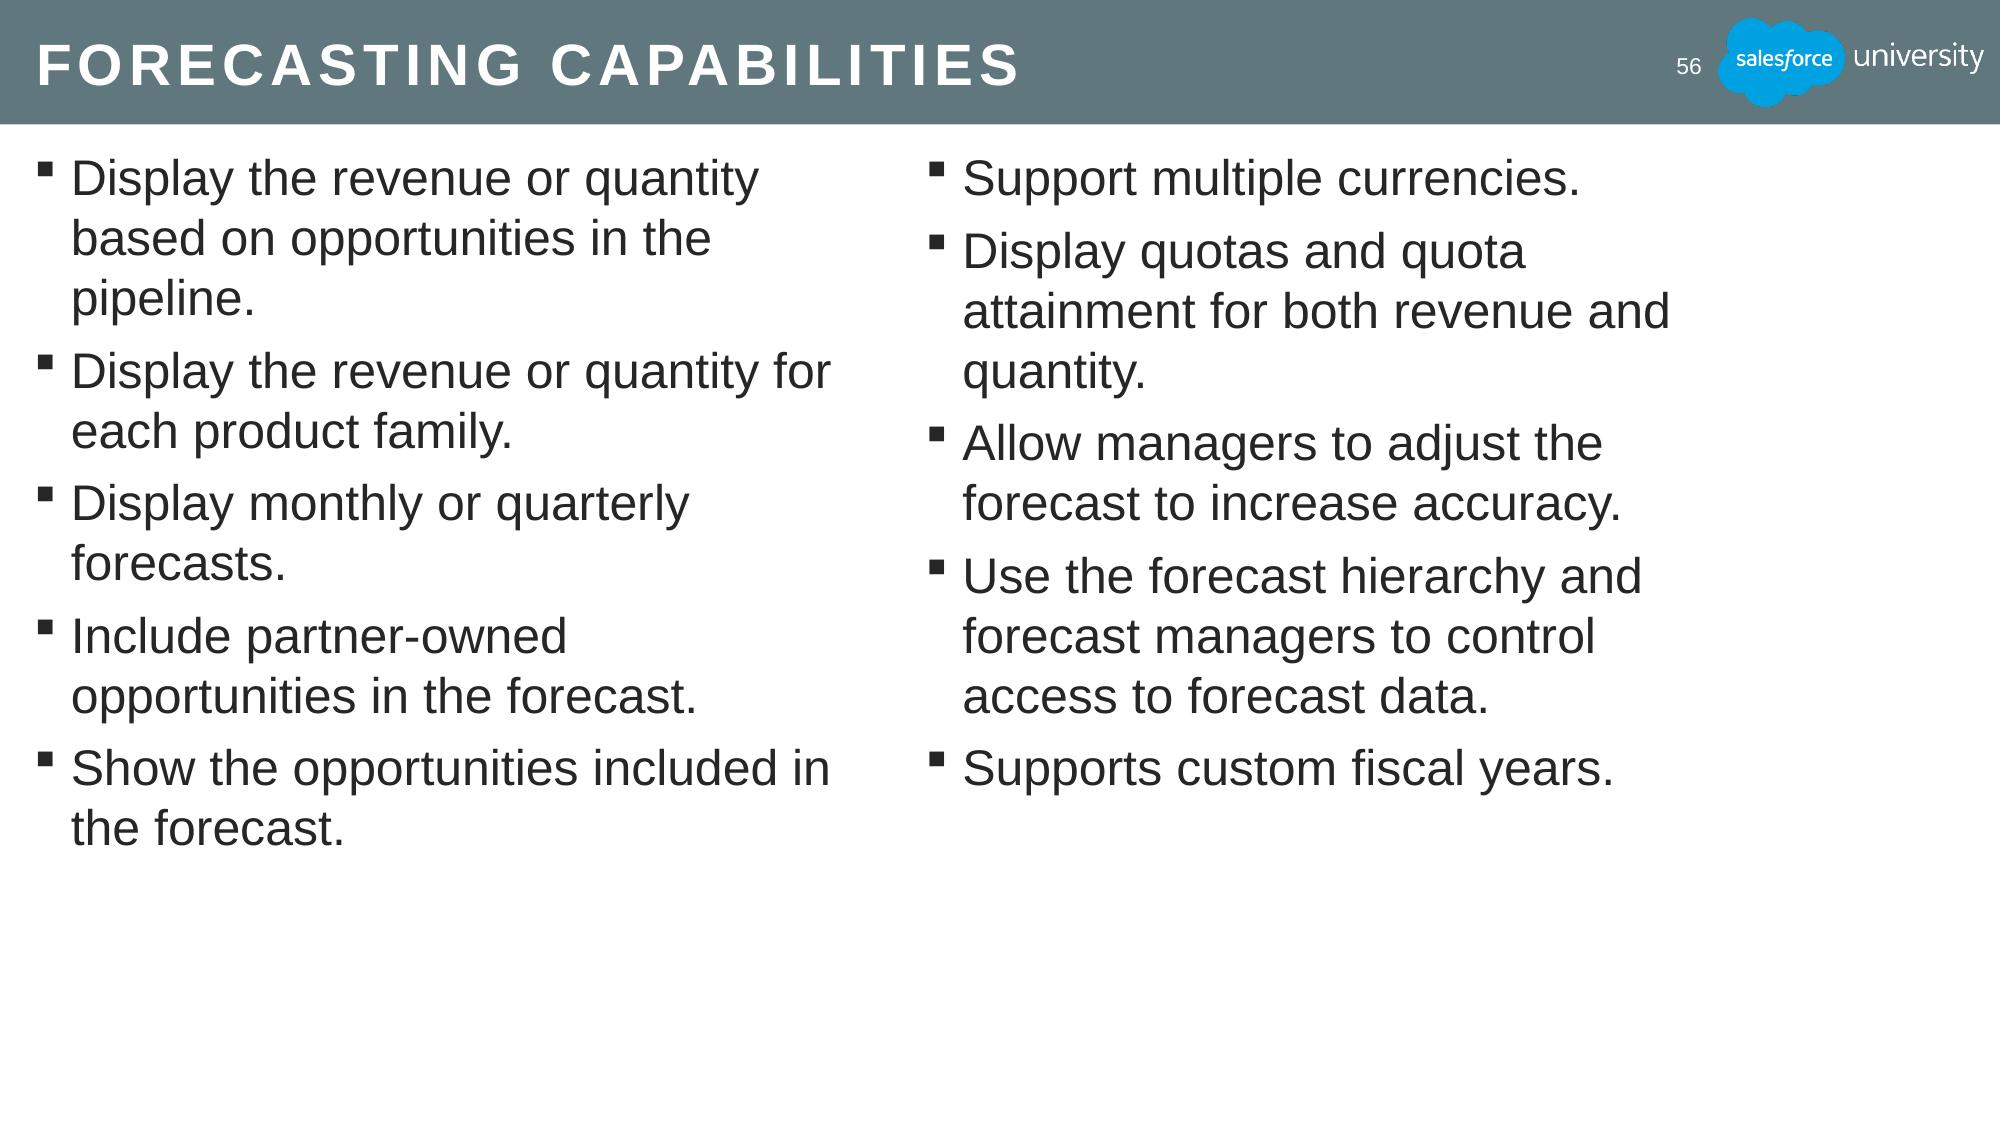

# Forecasting Capabilities
56
Display the revenue or quantity based on opportunities in the pipeline.
Display the revenue or quantity for each product family.
Display monthly or quarterly forecasts.
Include partner-owned opportunities in the forecast.
Show the opportunities included in the forecast.
Support multiple currencies.
Display quotas and quota attainment for both revenue and quantity.
Allow managers to adjust the forecast to increase accuracy.
Use the forecast hierarchy and forecast managers to control access to forecast data.
Supports custom fiscal years.